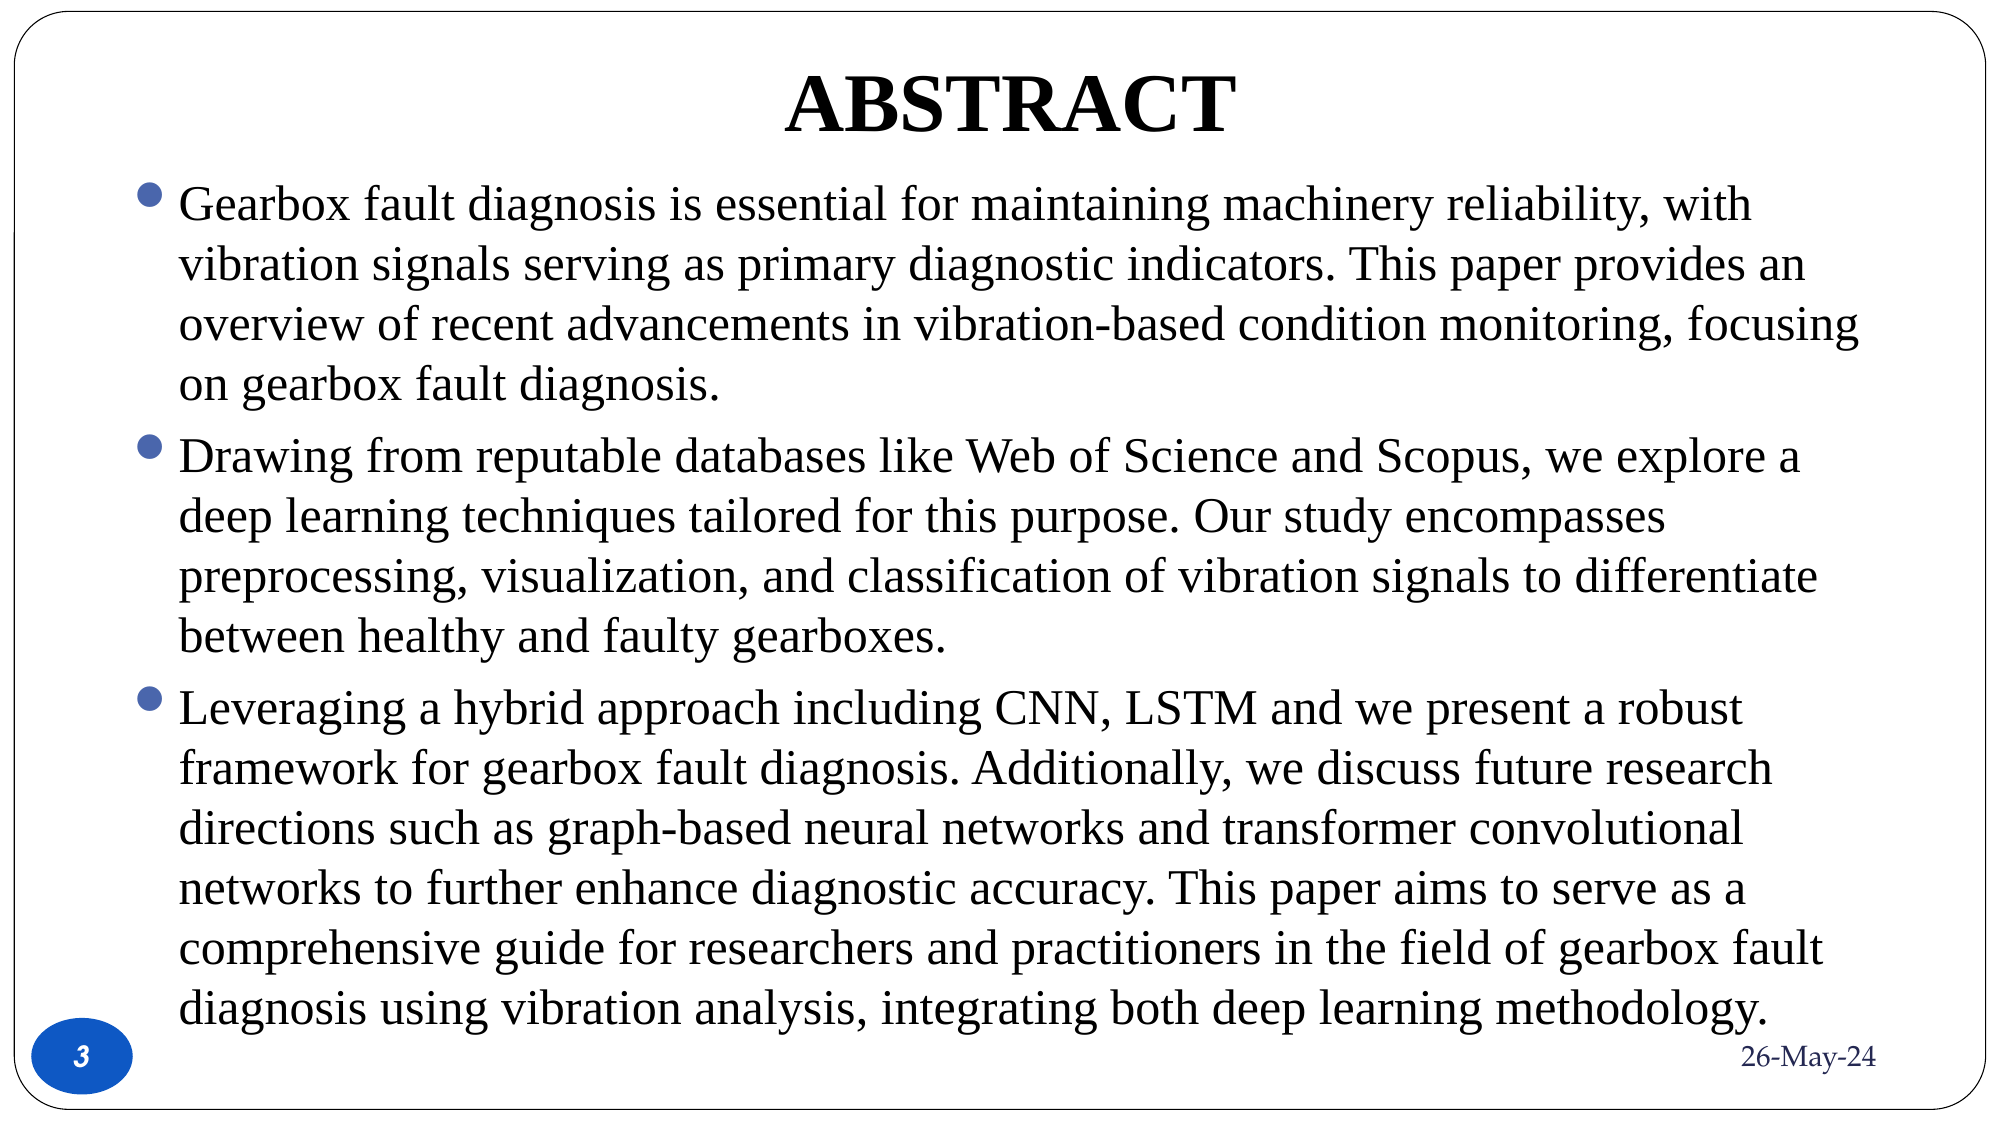

# ABSTRACT
Gearbox fault diagnosis is essential for maintaining machinery reliability, with vibration signals serving as primary diagnostic indicators. This paper provides an overview of recent advancements in vibration-based condition monitoring, focusing on gearbox fault diagnosis.
Drawing from reputable databases like Web of Science and Scopus, we explore a deep learning techniques tailored for this purpose. Our study encompasses preprocessing, visualization, and classification of vibration signals to differentiate between healthy and faulty gearboxes.
Leveraging a hybrid approach including CNN, LSTM and we present a robust framework for gearbox fault diagnosis. Additionally, we discuss future research directions such as graph-based neural networks and transformer convolutional networks to further enhance diagnostic accuracy. This paper aims to serve as a comprehensive guide for researchers and practitioners in the field of gearbox fault diagnosis using vibration analysis, integrating both deep learning methodology.
26-May-24
3